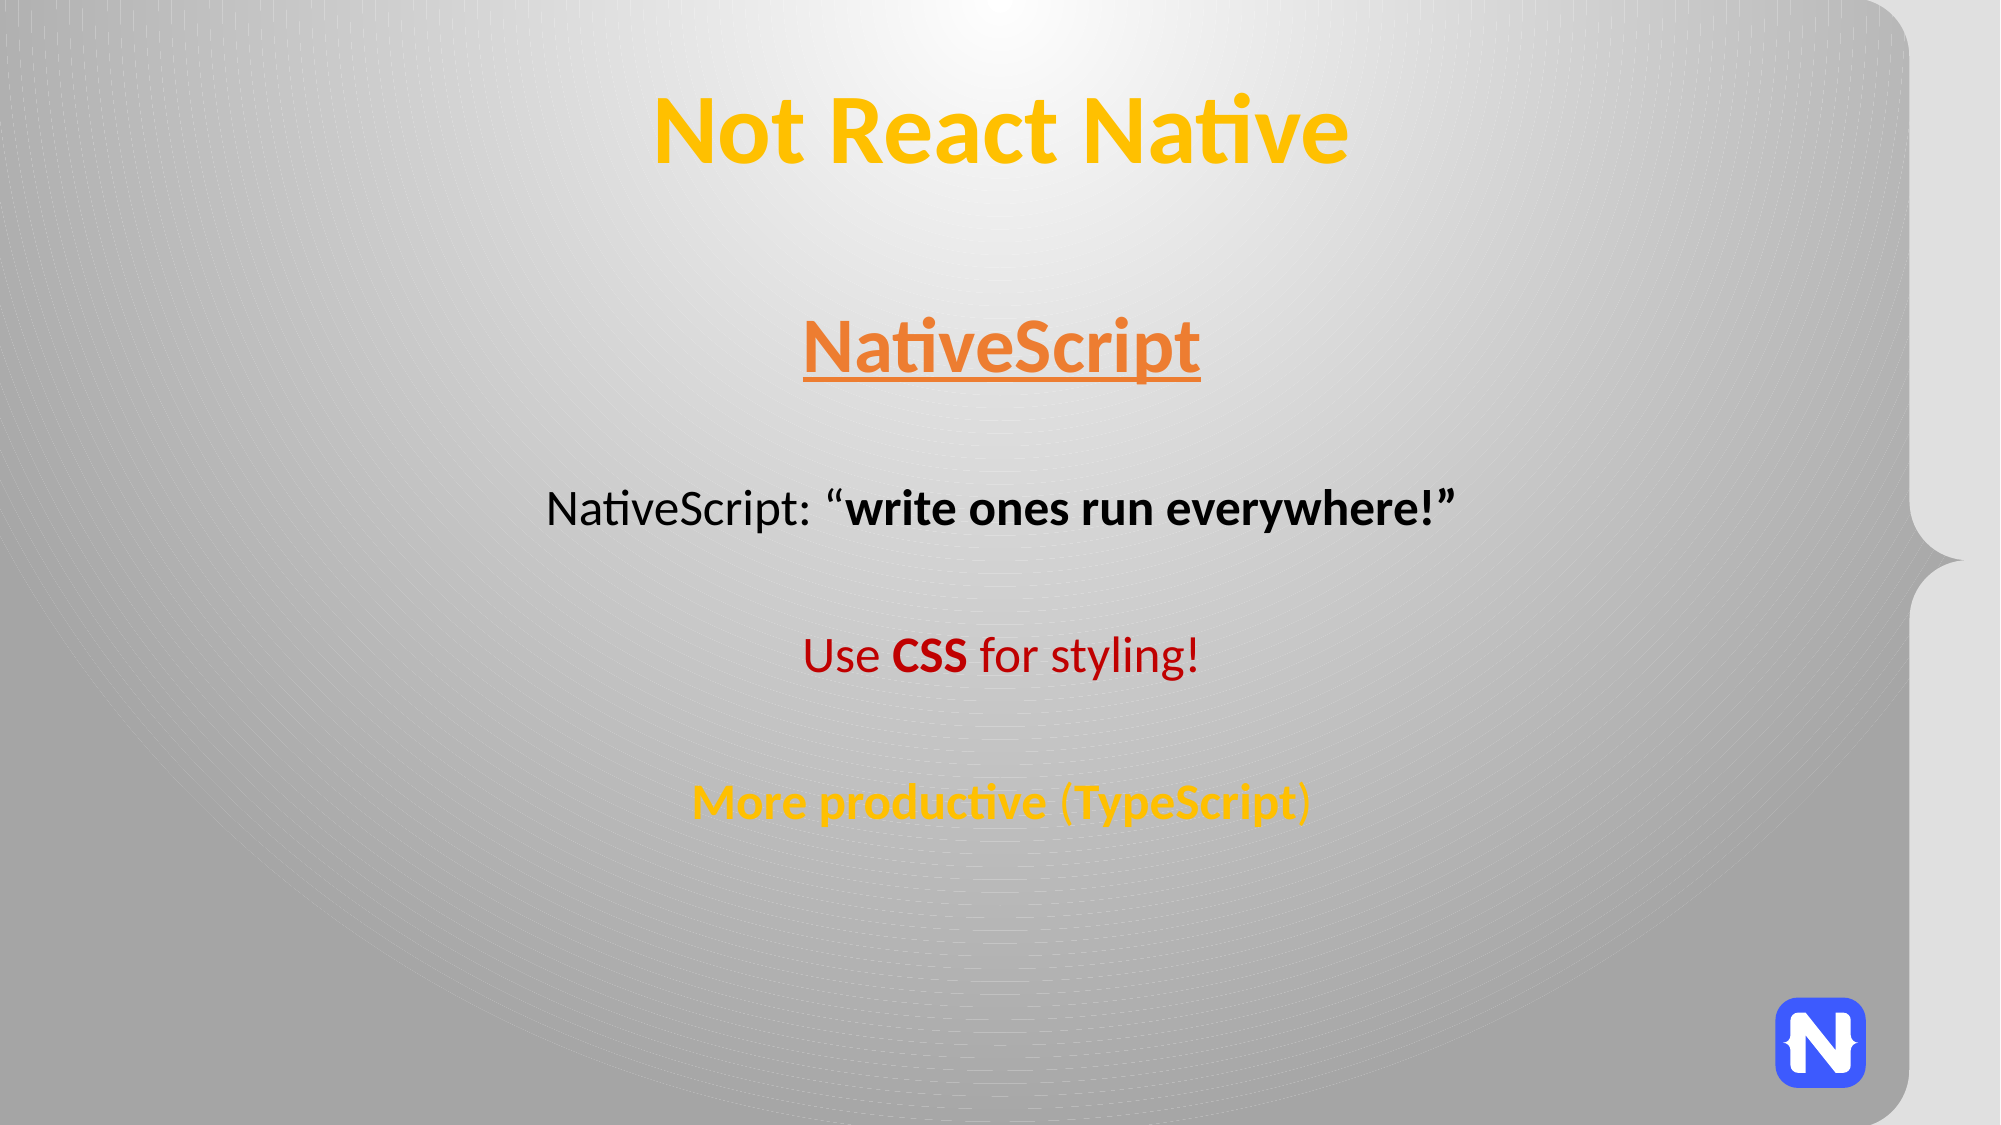

# Not React Native

NativeScript

NativeScript: “write ones run everywhere!”

Use CSS for styling!

More productive (TypeScript)